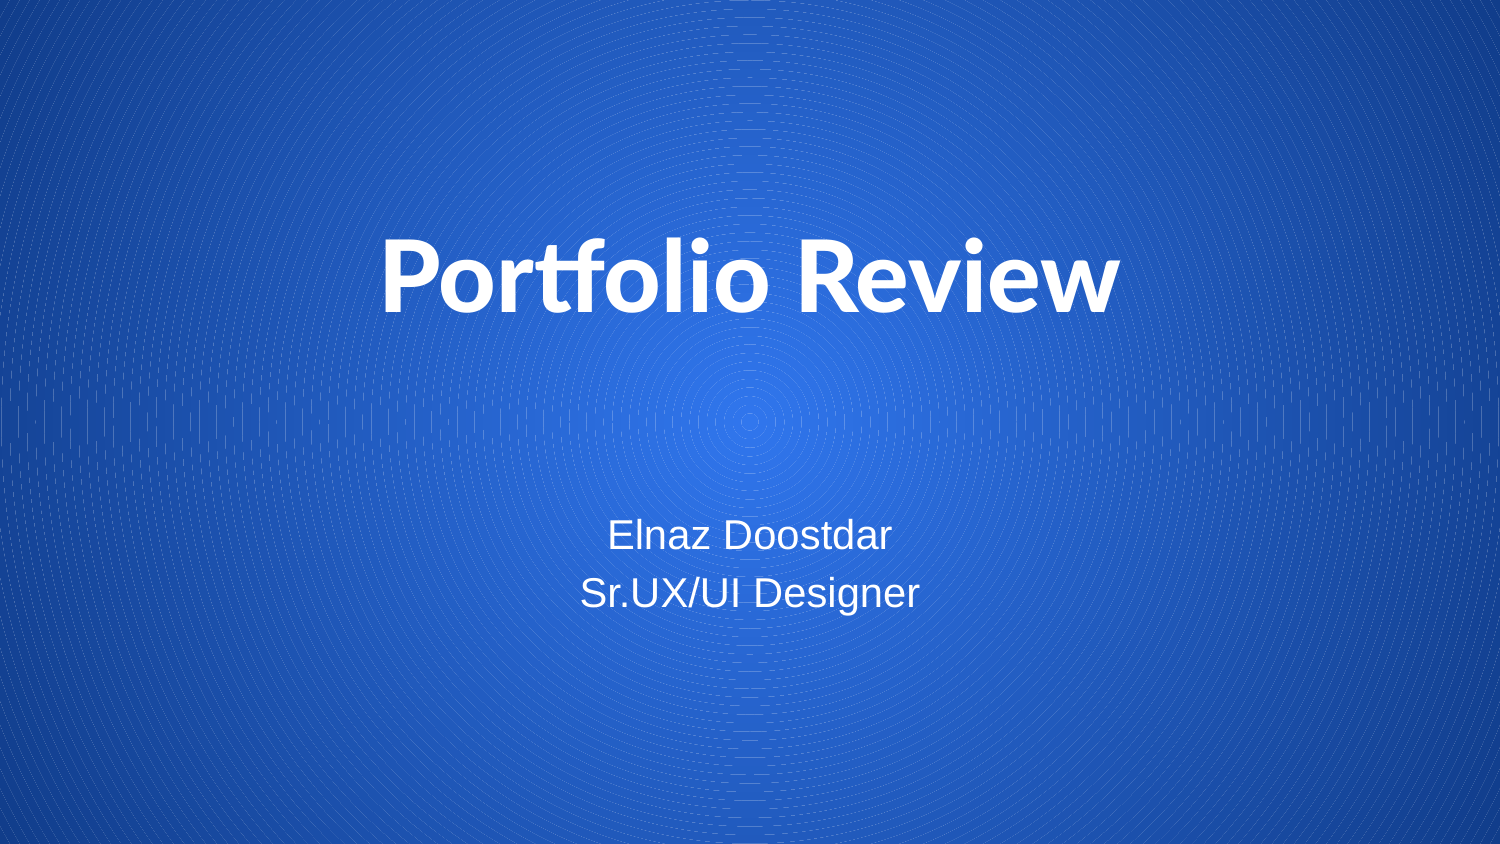

# Portfolio Review

Elnaz Doostdar
Sr.UX/UI Designer